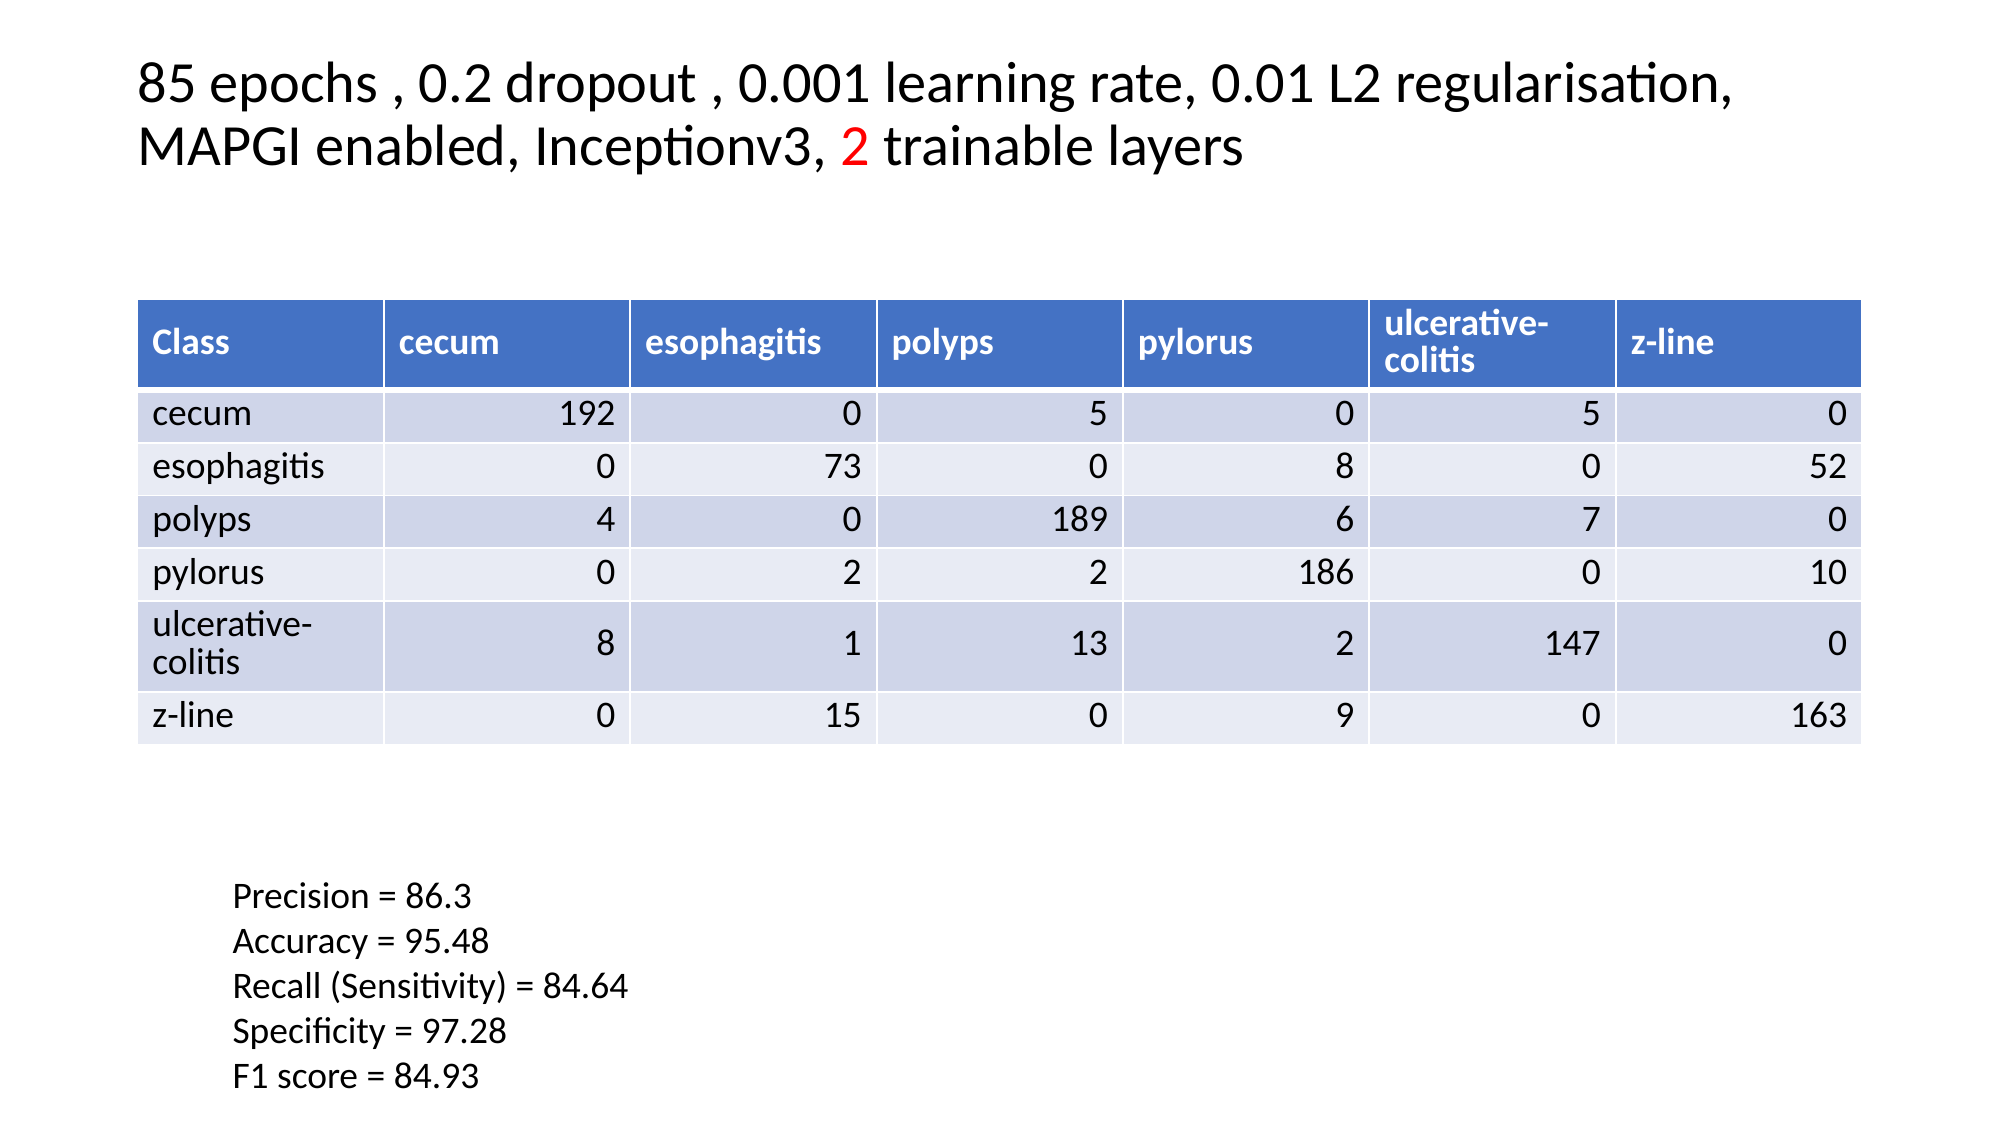

# 85 epochs , 0.2 dropout , 0.001 learning rate, 0.01 L2 regularisation, MAPGI enabled, Inceptionv3, 2 trainable layers
| Class | cecum | esophagitis | polyps | pylorus | ulcerative-colitis | z-line |
| --- | --- | --- | --- | --- | --- | --- |
| cecum | 192 | 0 | 5 | 0 | 5 | 0 |
| esophagitis | 0 | 73 | 0 | 8 | 0 | 52 |
| polyps | 4 | 0 | 189 | 6 | 7 | 0 |
| pylorus | 0 | 2 | 2 | 186 | 0 | 10 |
| ulcerative-colitis | 8 | 1 | 13 | 2 | 147 | 0 |
| z-line | 0 | 15 | 0 | 9 | 0 | 163 |

Precision = 86.3
Accuracy = 95.48
Recall (Sensitivity) = 84.64
Specificity = 97.28
F1 score = 84.93